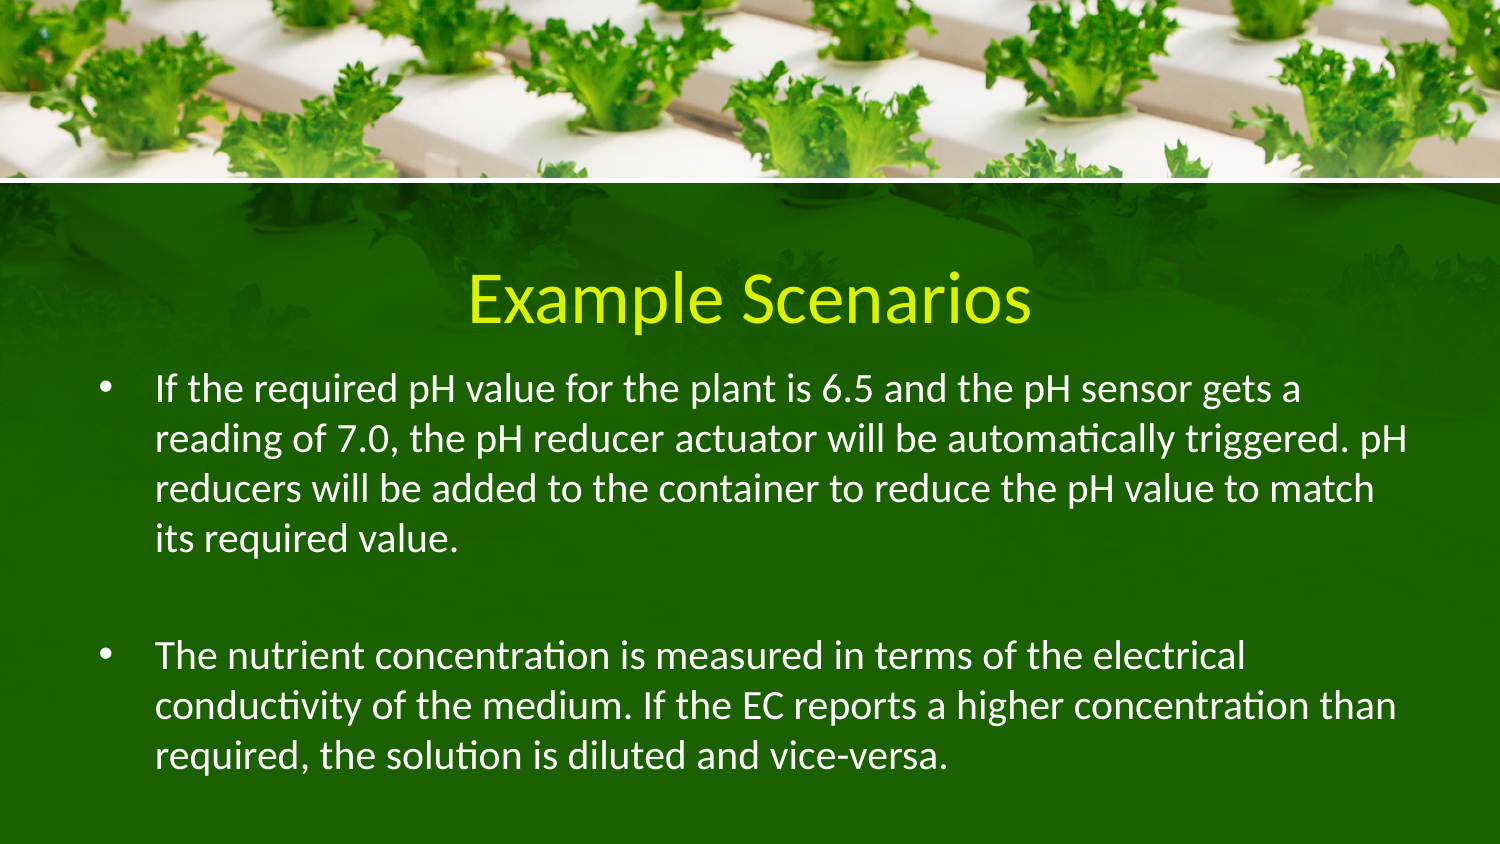

# Example Scenarios
If the required pH value for the plant is 6.5 and the pH sensor gets a reading of 7.0, the pH reducer actuator will be automatically triggered. pH reducers will be added to the container to reduce the pH value to match its required value.

The nutrient concentration is measured in terms of the electrical conductivity of the medium. If the EC reports a higher concentration than required, the solution is diluted and vice-versa.